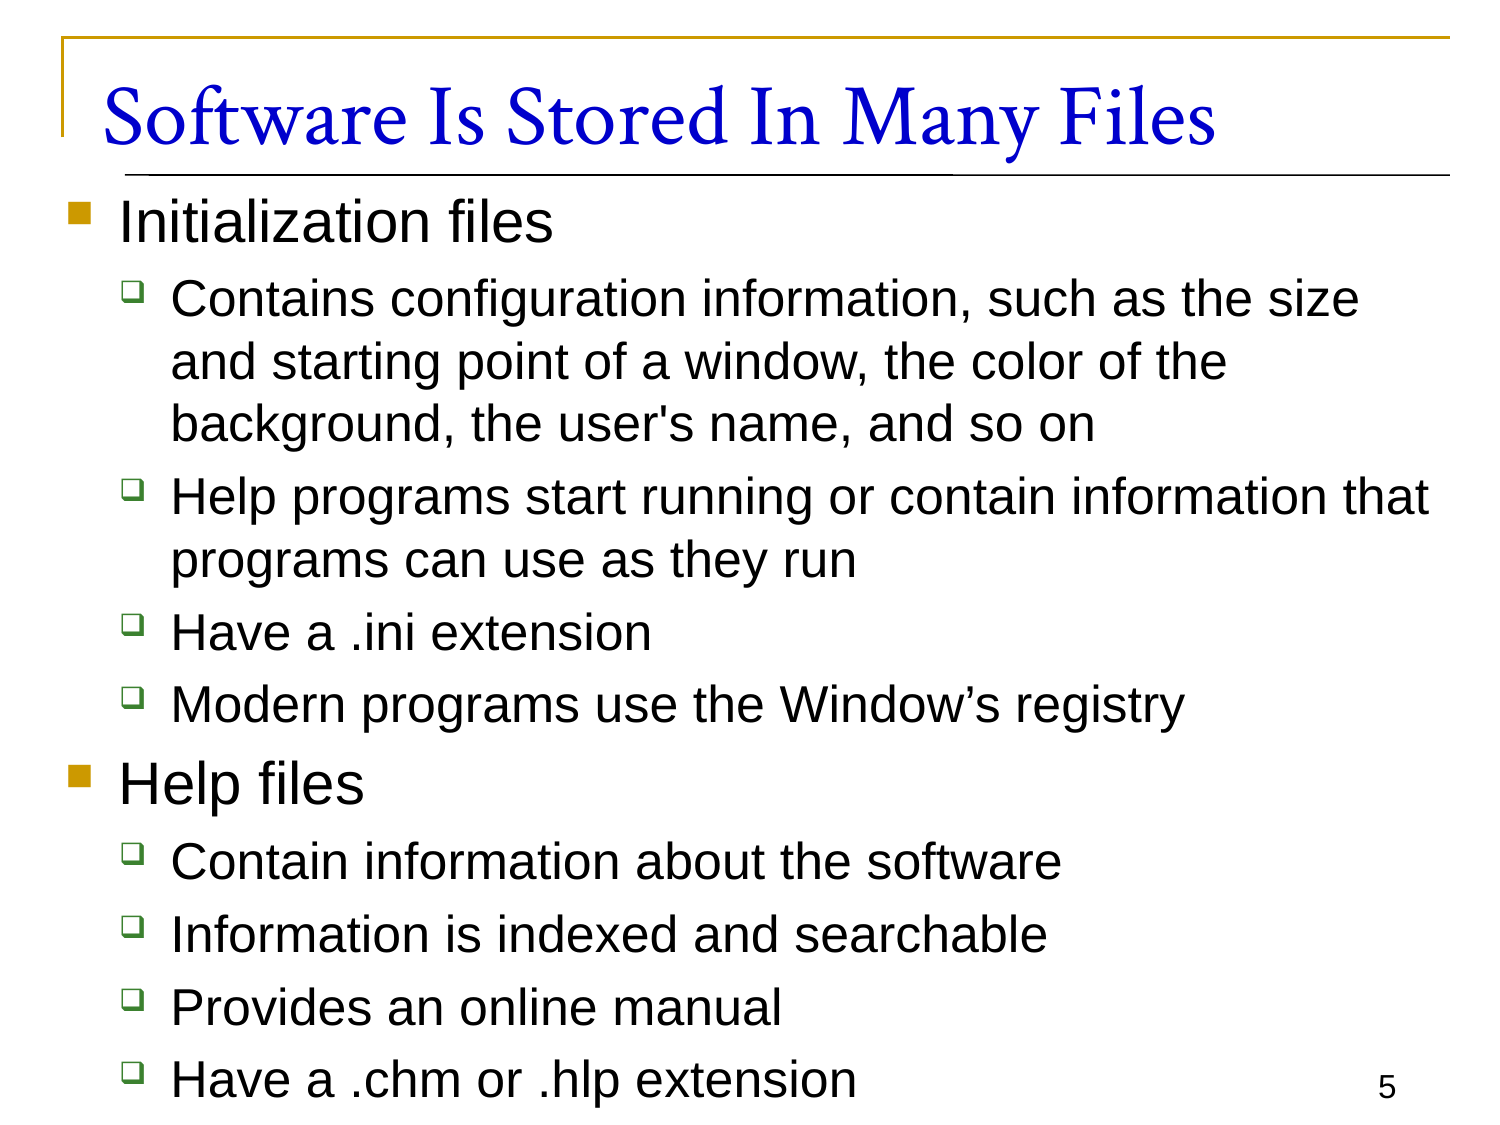

# Software Is Stored In Many Files
Initialization files
Contains configuration information, such as the size and starting point of a window, the color of the background, the user's name, and so on
Help programs start running or contain information that programs can use as they run
Have a .ini extension
Modern programs use the Window’s registry
Help files
Contain information about the software
Information is indexed and searchable
Provides an online manual
Have a .chm or .hlp extension